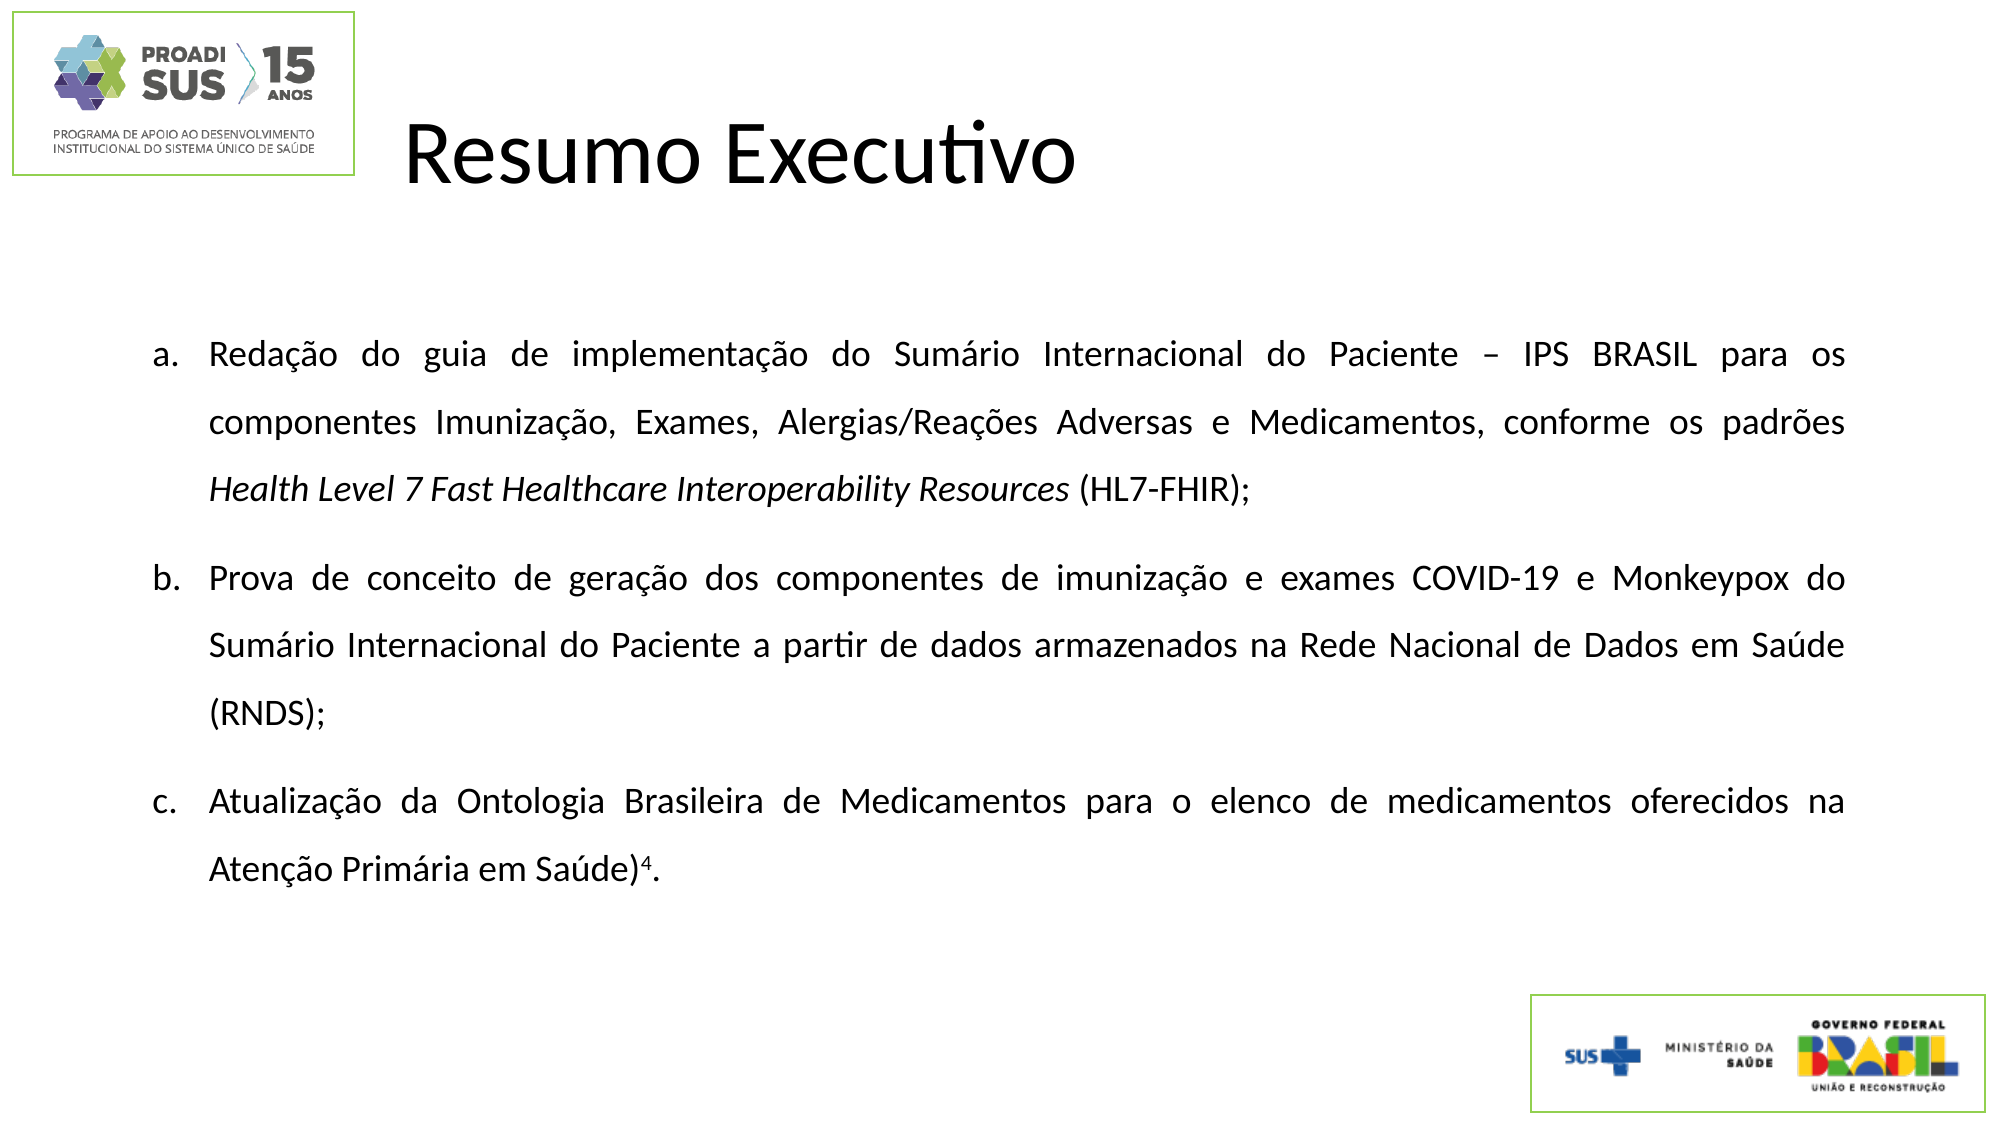

# Resumo Executivo
Redação do guia de implementação do Sumário Internacional do Paciente – IPS BRASIL para os componentes Imunização, Exames, Alergias/Reações Adversas e Medicamentos, conforme os padrões Health Level 7 Fast Healthcare Interoperability Resources (HL7-FHIR);
Prova de conceito de geração dos componentes de imunização e exames COVID-19 e Monkeypox do Sumário Internacional do Paciente a partir de dados armazenados na Rede Nacional de Dados em Saúde (RNDS);
Atualização da Ontologia Brasileira de Medicamentos para o elenco de medicamentos oferecidos na Atenção Primária em Saúde)4.